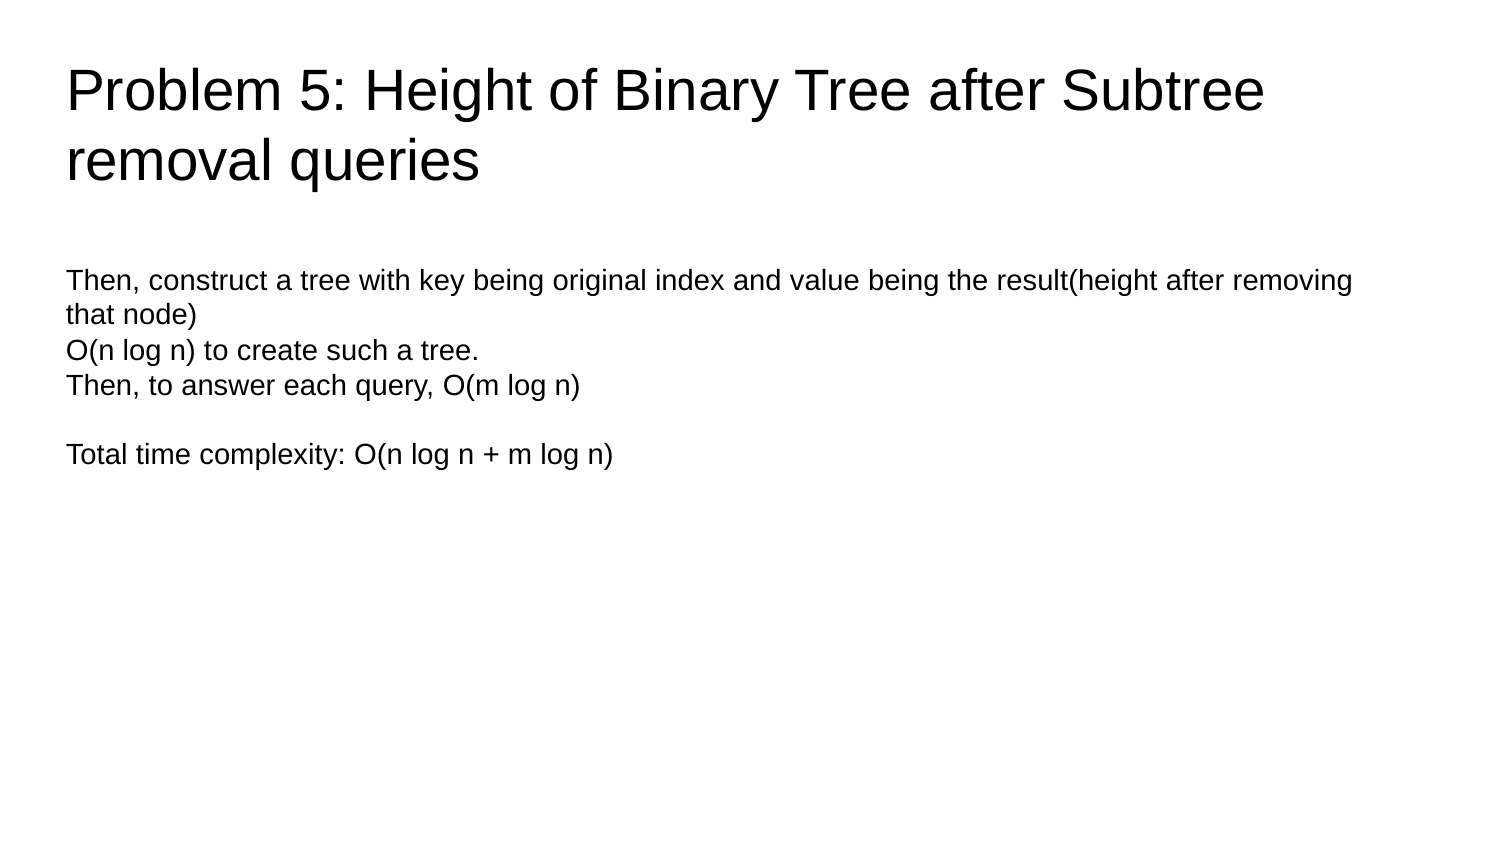

# Problem 5: Height of Binary Tree after Subtree removal queries
Then, construct a tree with key being original index and value being the result(height after removing that node)
O(n log n) to create such a tree.
Then, to answer each query, O(m log n)

Total time complexity: O(n log n + m log n)